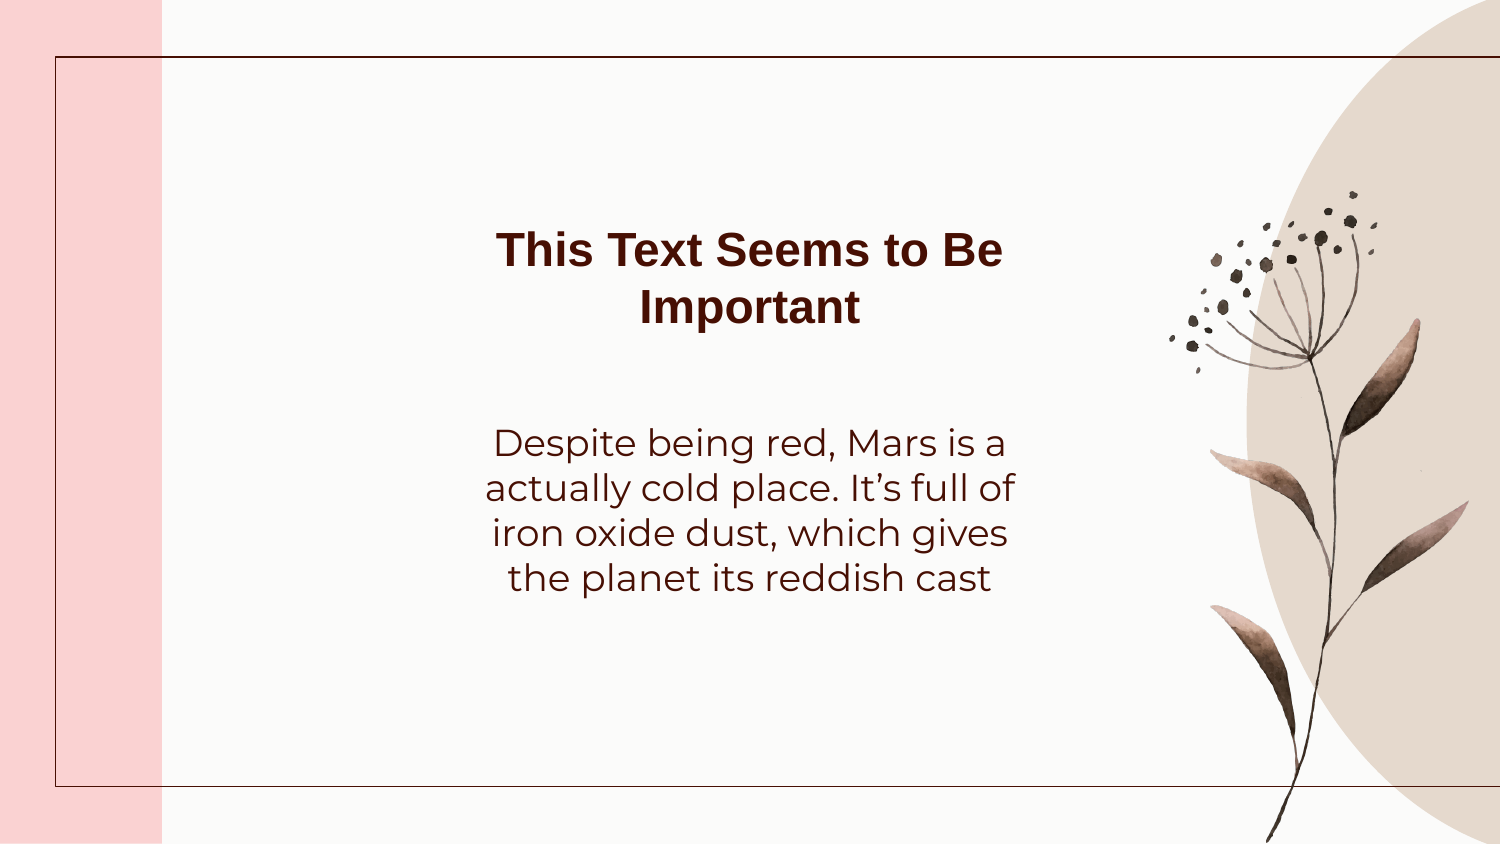

# This Text Seems to Be Important
Despite being red, Mars is a
actually cold place. It’s full of
iron oxide dust, which gives
the planet its reddish cast